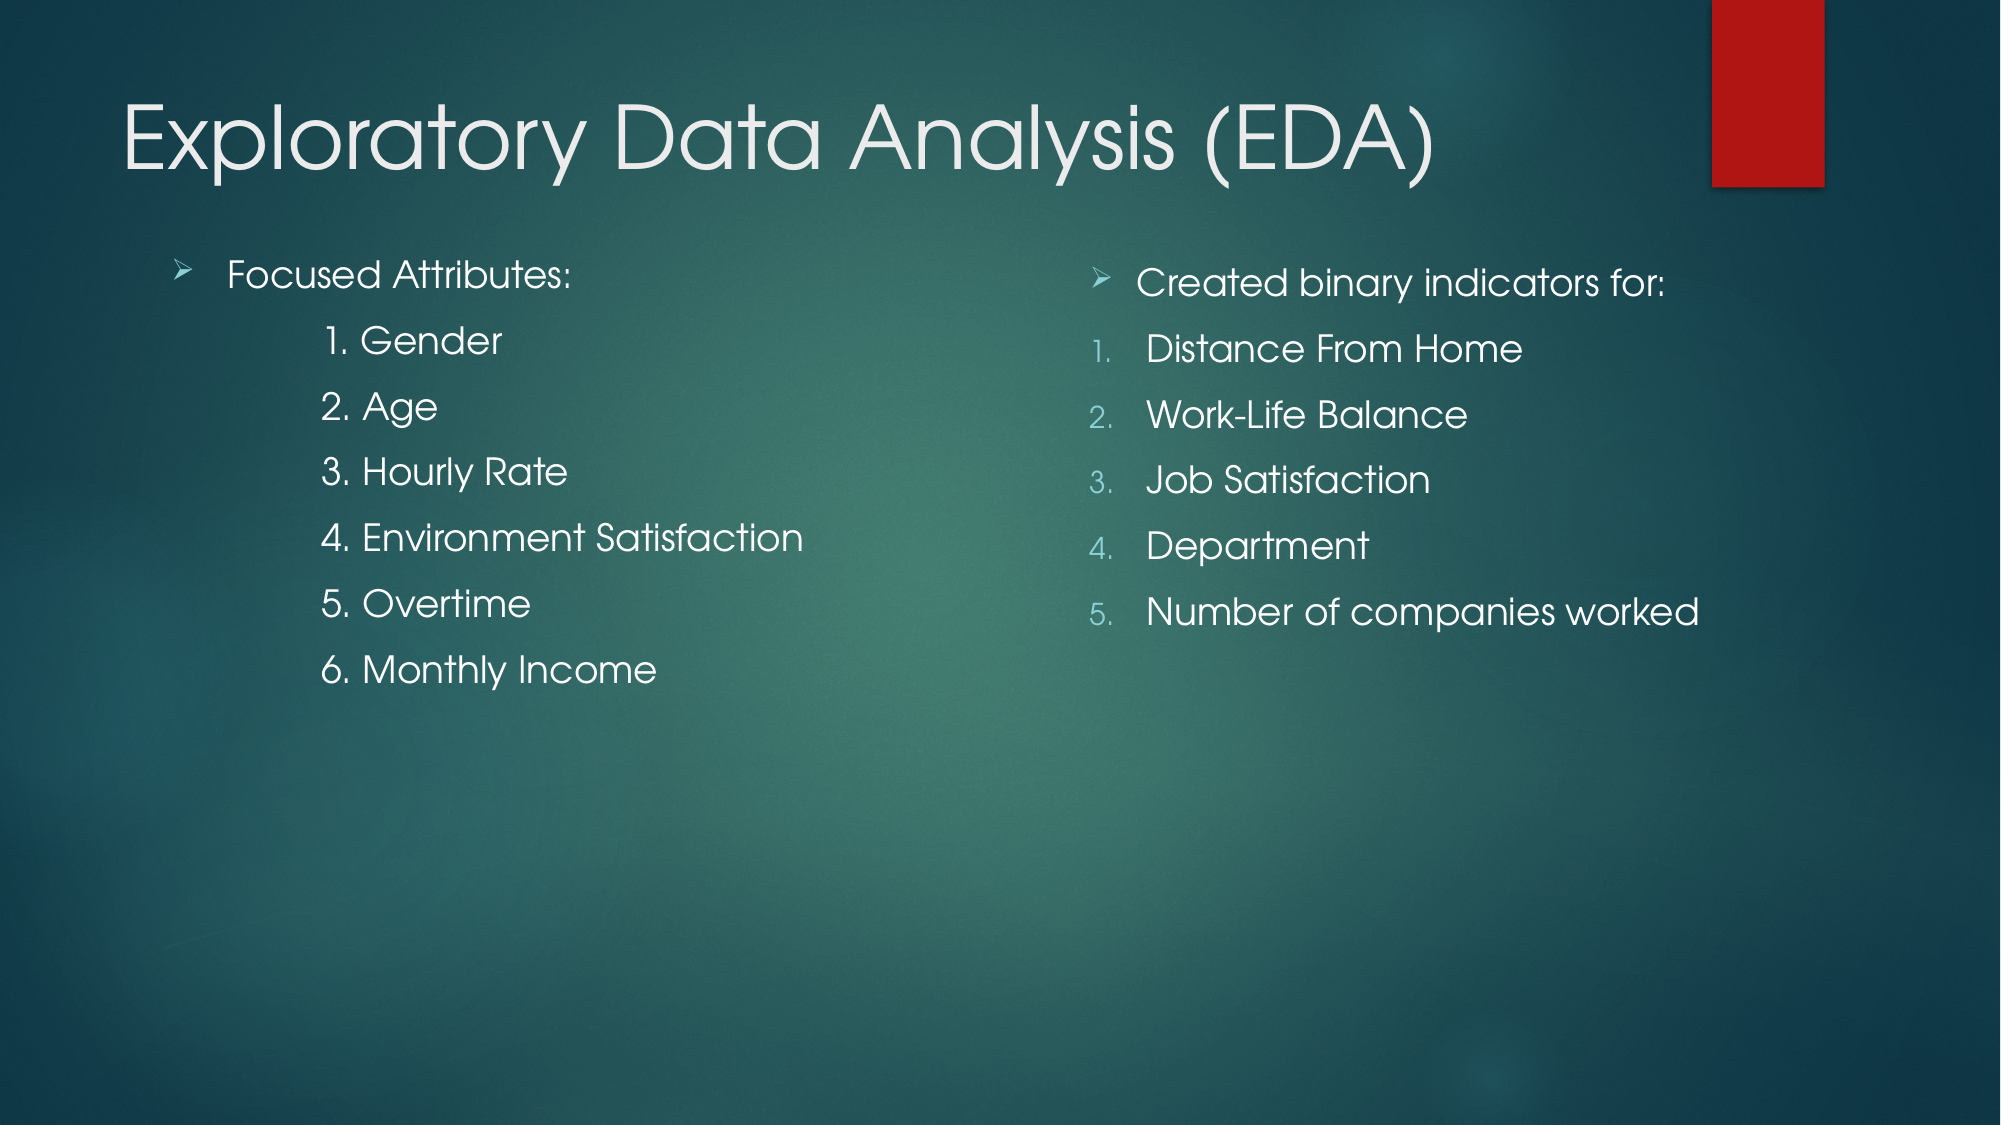

# Exploratory Data Analysis (EDA)
Focused Attributes:
	1. Gender
	2. Age
	3. Hourly Rate
	4. Environment Satisfaction
	5. Overtime
	6. Monthly Income
Created binary indicators for:
Distance From Home
Work-Life Balance
Job Satisfaction
Department
Number of companies worked